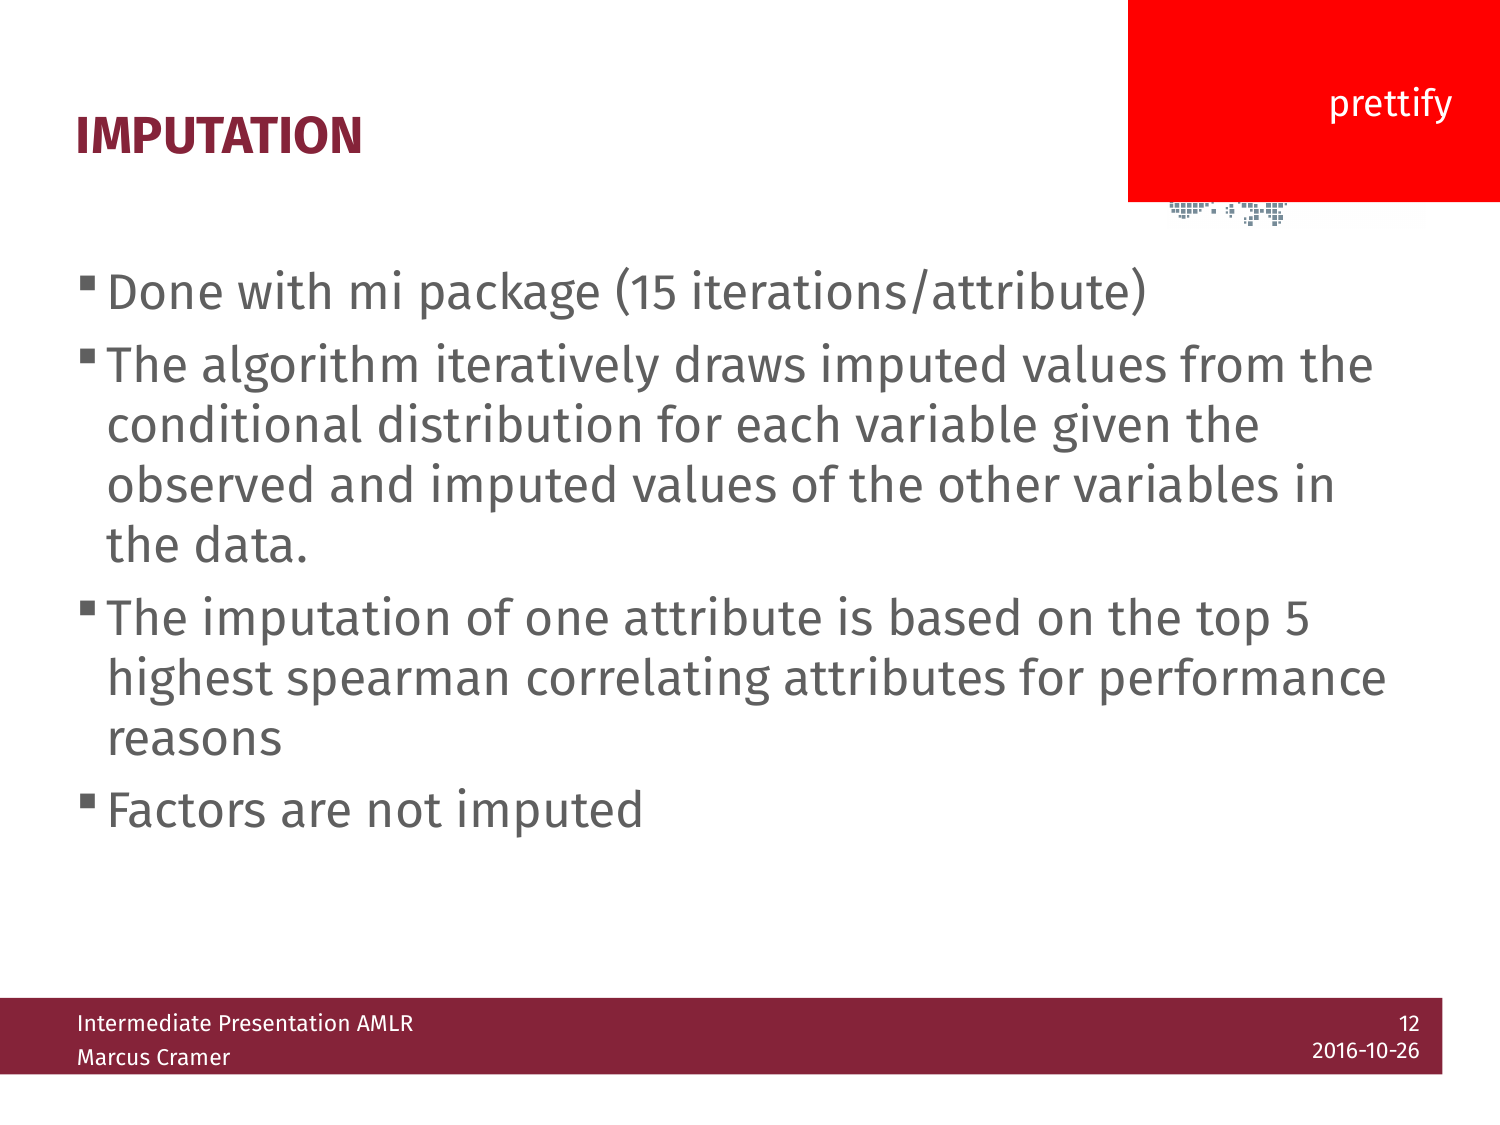

prettify
# Imputation

Done with mi package (15 iterations/attribute)
The algorithm iteratively draws imputed values from the conditional distribution for each variable given the observed and imputed values of the other variables in the data.
The imputation of one attribute is based on the top 5 highest spearman correlating attributes for performance reasons
Factors are not imputed